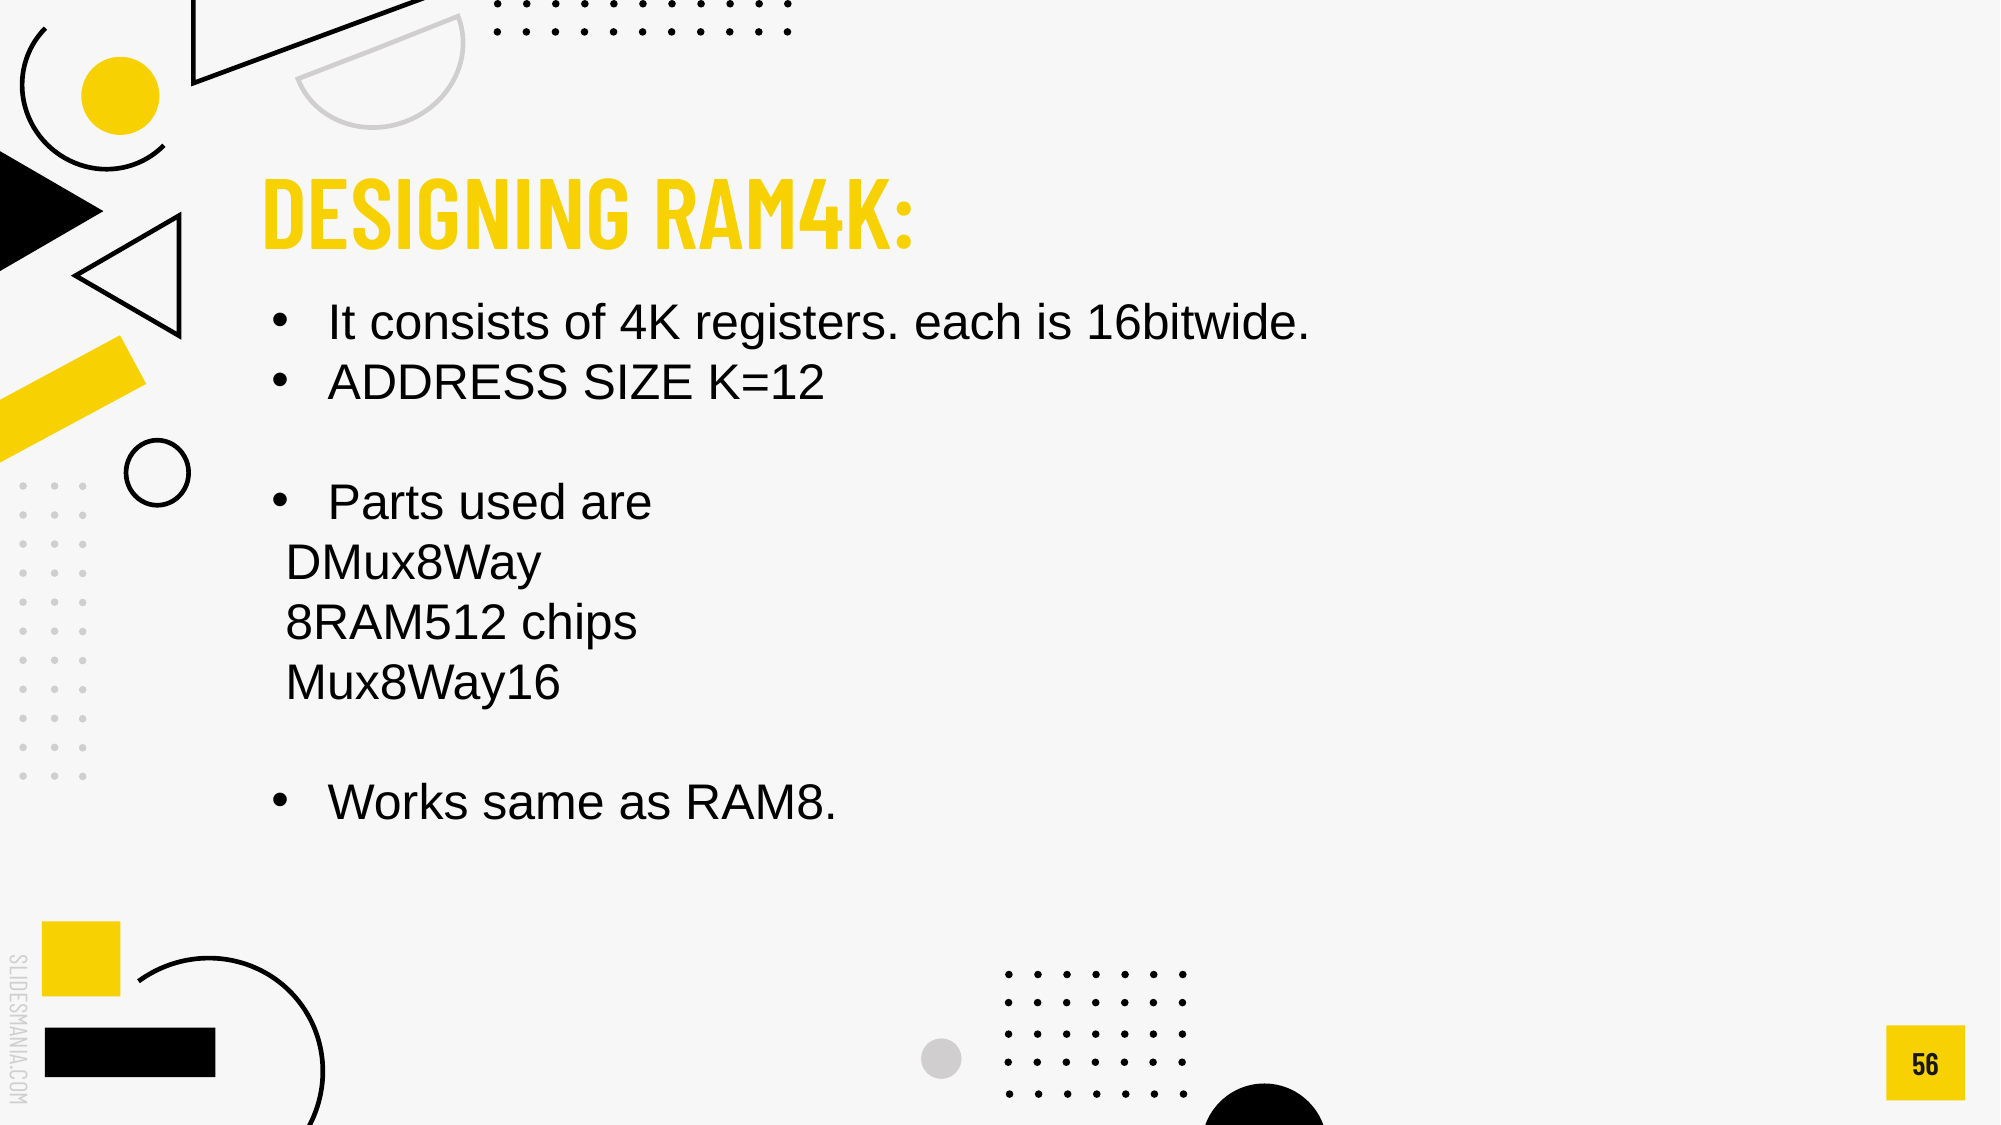

DESIGNING RAM4K:
It consists of 4K registers. each is 16bitwide.
ADDRESS SIZE K=12

Parts used are
 DMux8Way
 8RAM512 chips
 Mux8Way16

Works same as RAM8.

56